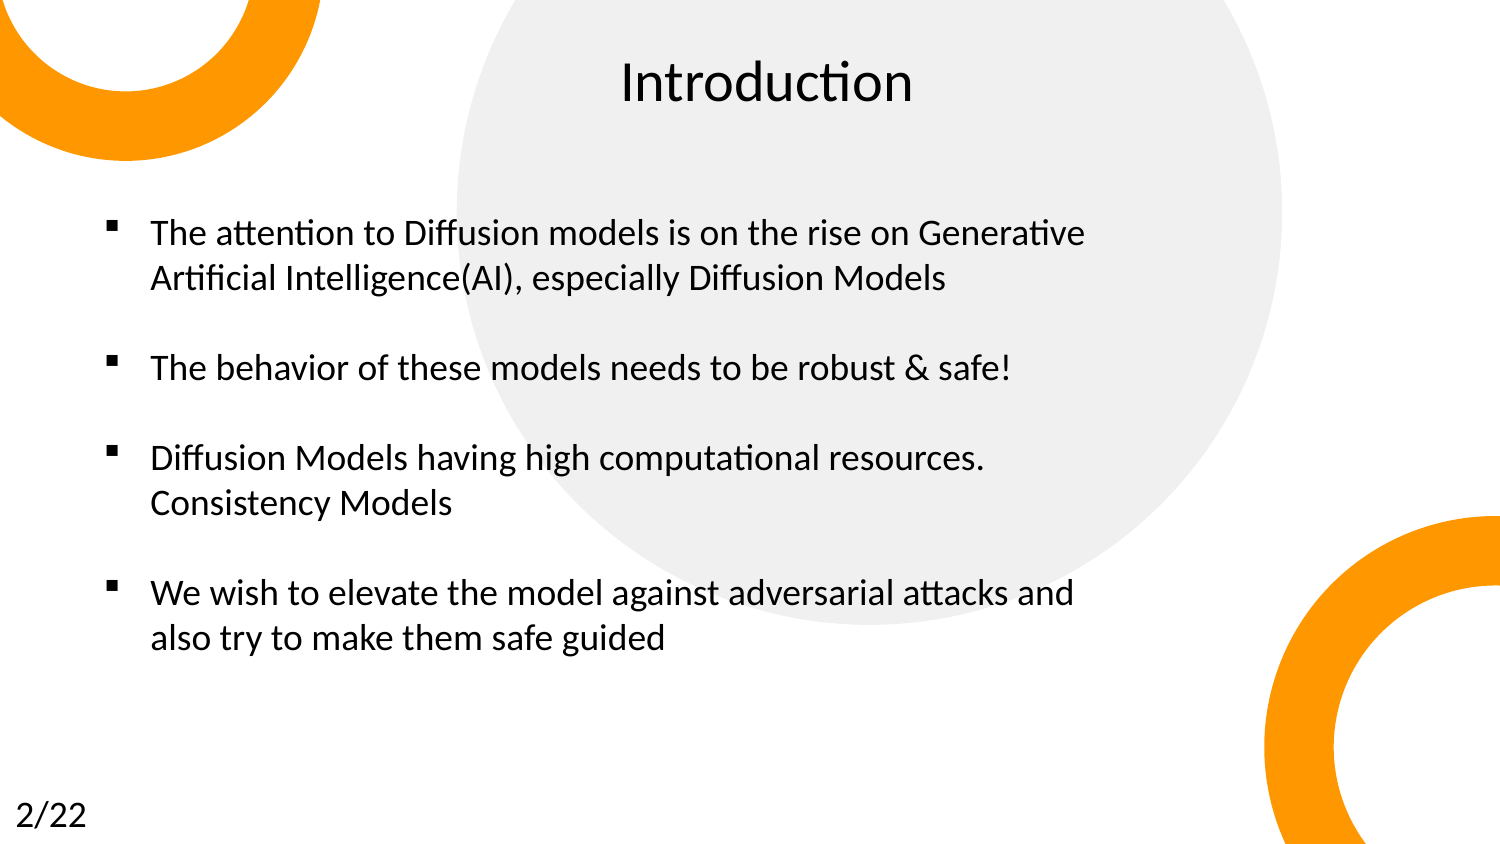

Introduction
The attention to Diffusion models is on the rise on Generative Artificial Intelligence(AI), especially Diffusion Models

The behavior of these models needs to be robust & safe!

Diffusion Models having high computational resources. Consistency Models

We wish to elevate the model against adversarial attacks and also try to make them safe guided

2/22